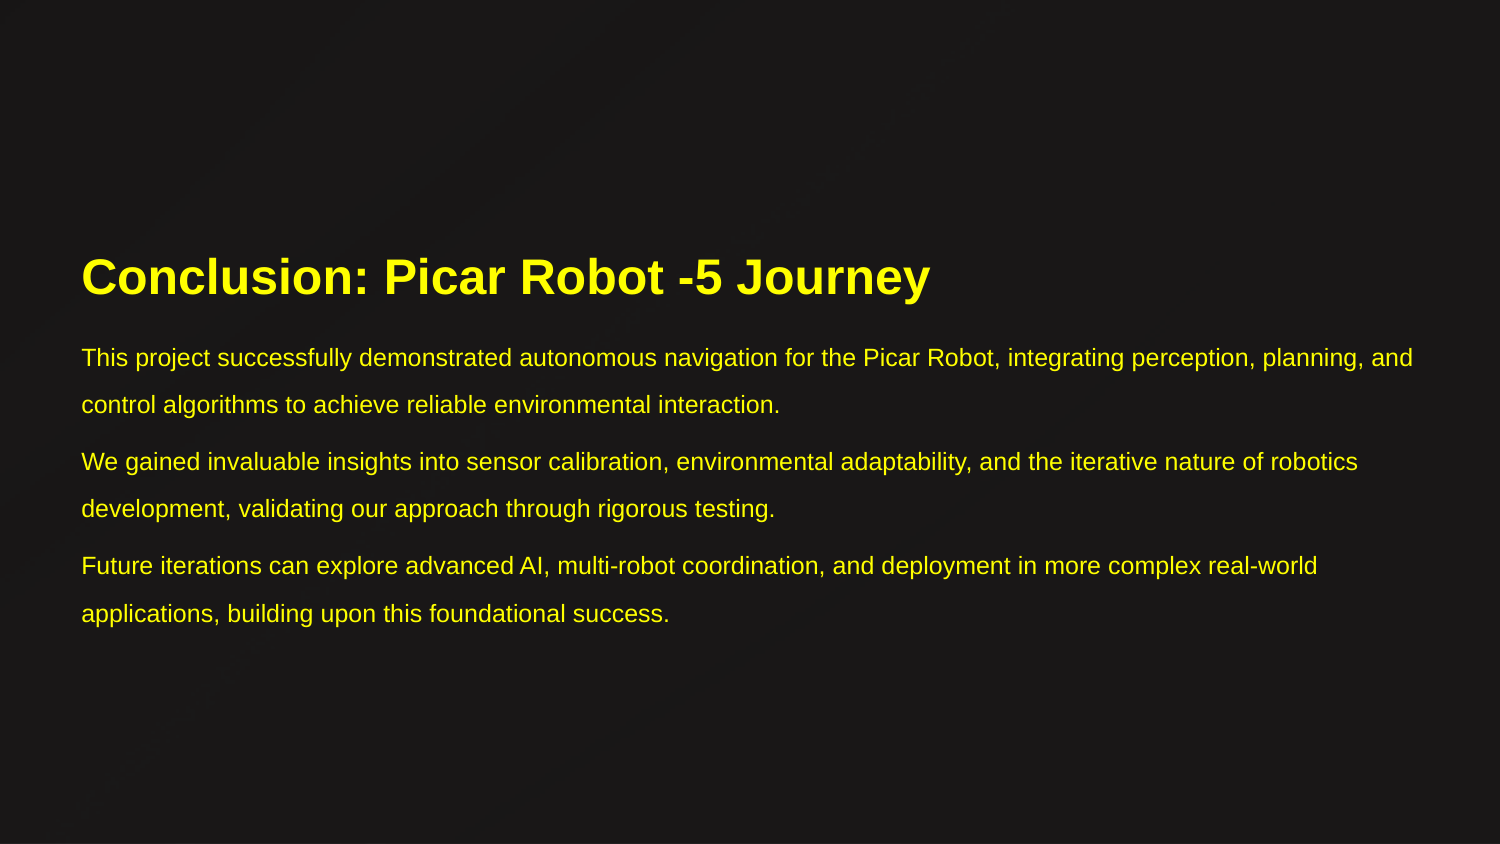

Conclusion: Picar Robot -5 Journey
This project successfully demonstrated autonomous navigation for the Picar Robot, integrating perception, planning, and control algorithms to achieve reliable environmental interaction.
We gained invaluable insights into sensor calibration, environmental adaptability, and the iterative nature of robotics development, validating our approach through rigorous testing.
Future iterations can explore advanced AI, multi-robot coordination, and deployment in more complex real-world applications, building upon this foundational success.